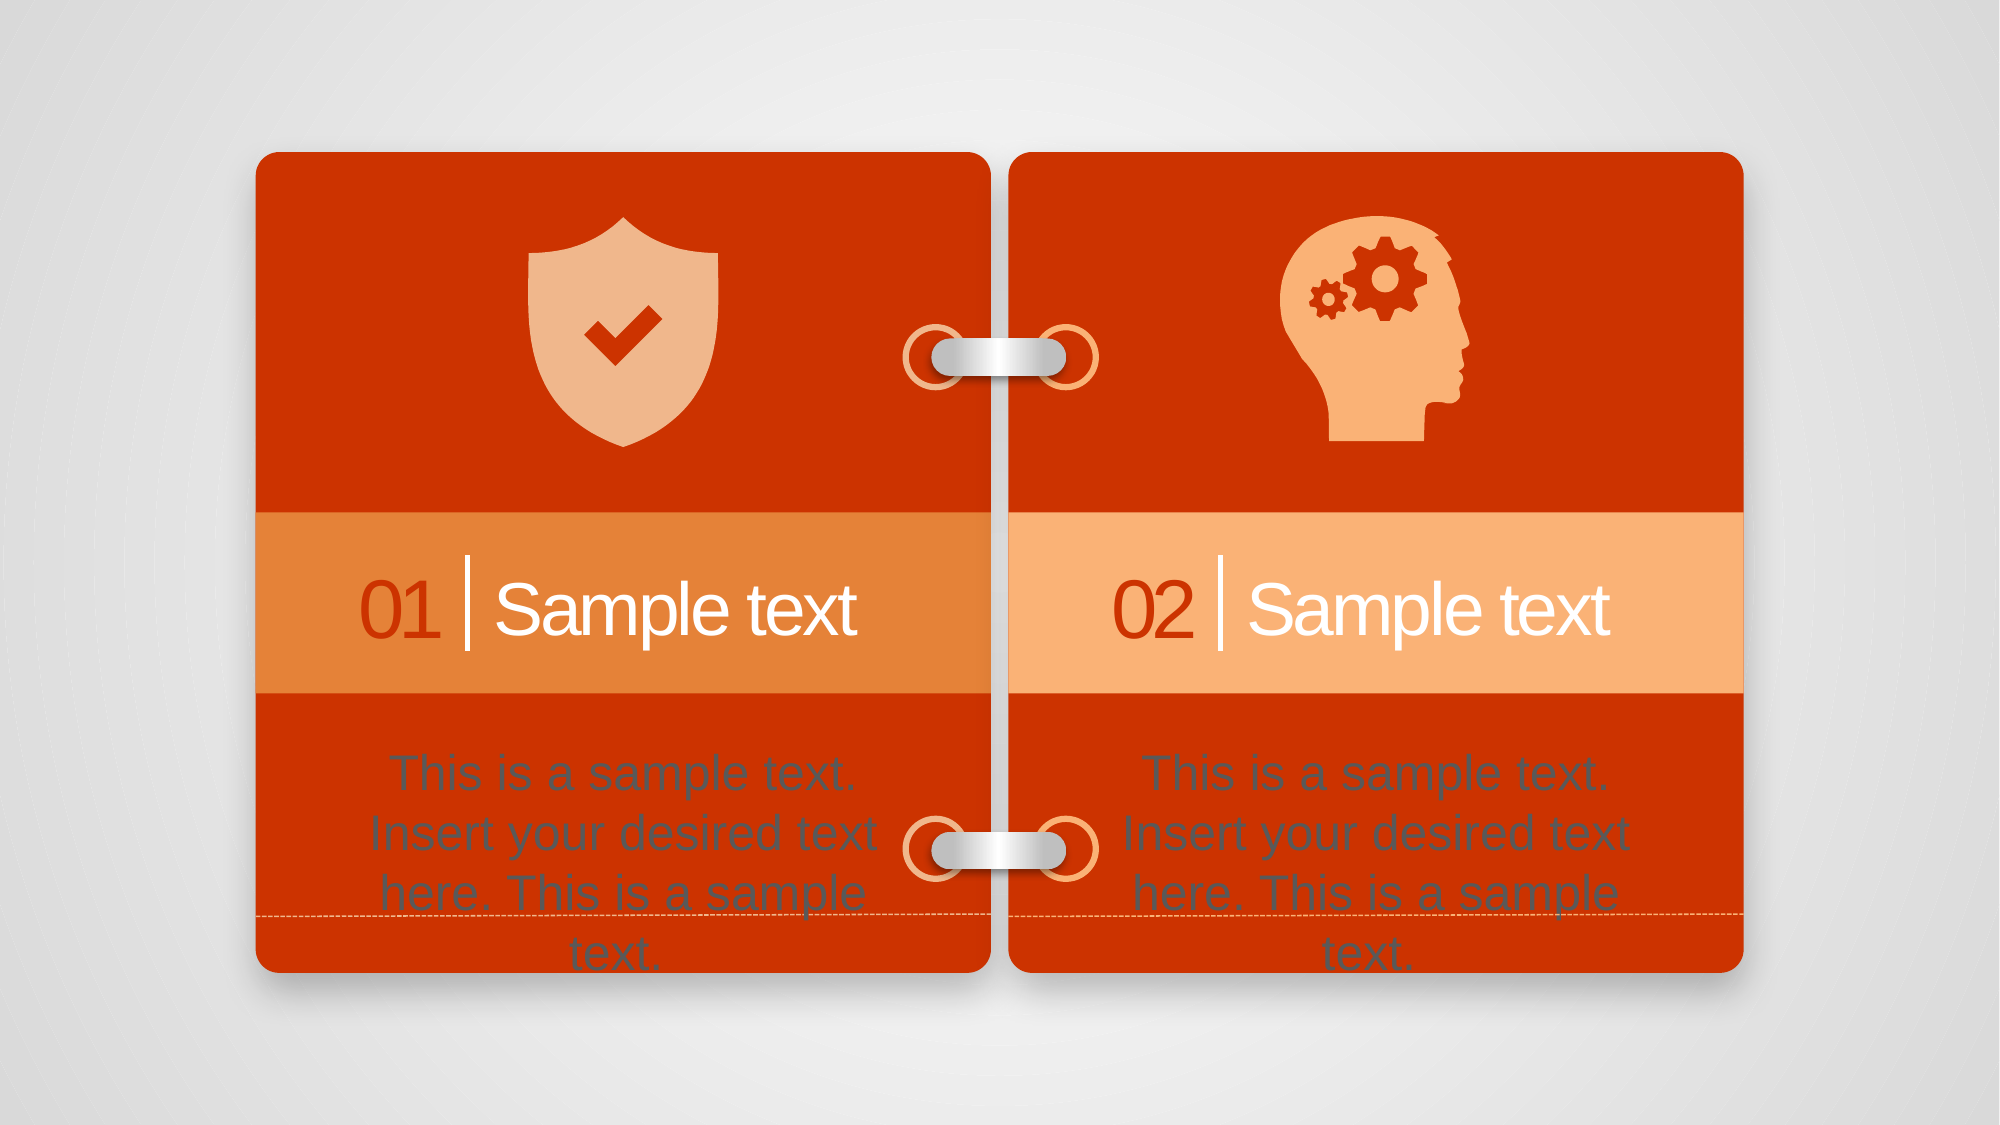

01
Sample text
This is a sample text. Insert your desired text here. This is a sample text.

02
Sample text
This is a sample text. Insert your desired text here. This is a sample text.